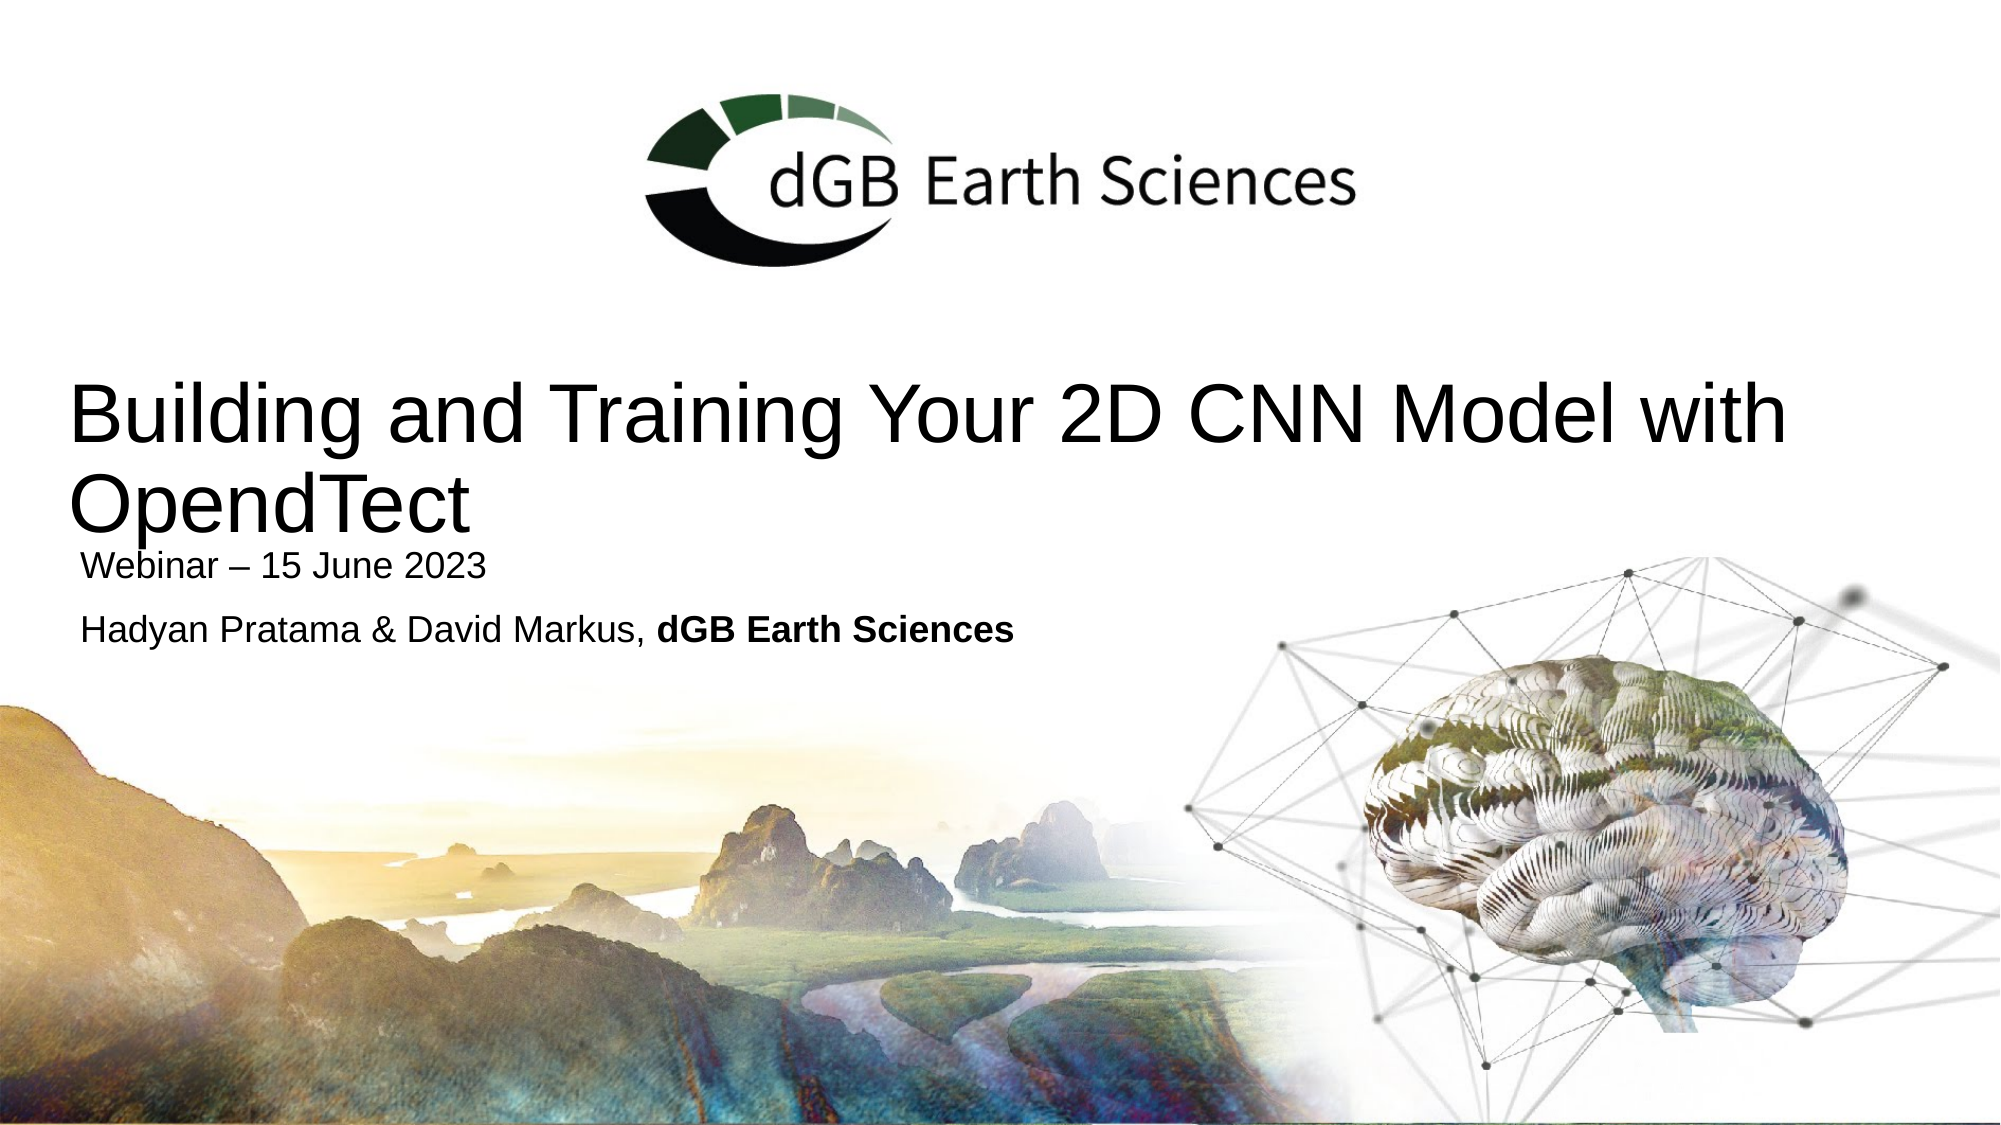

# Building and Training Your 2D CNN Model with OpendTect
Webinar – 15 June 2023
Hadyan Pratama & David Markus, dGB Earth Sciences